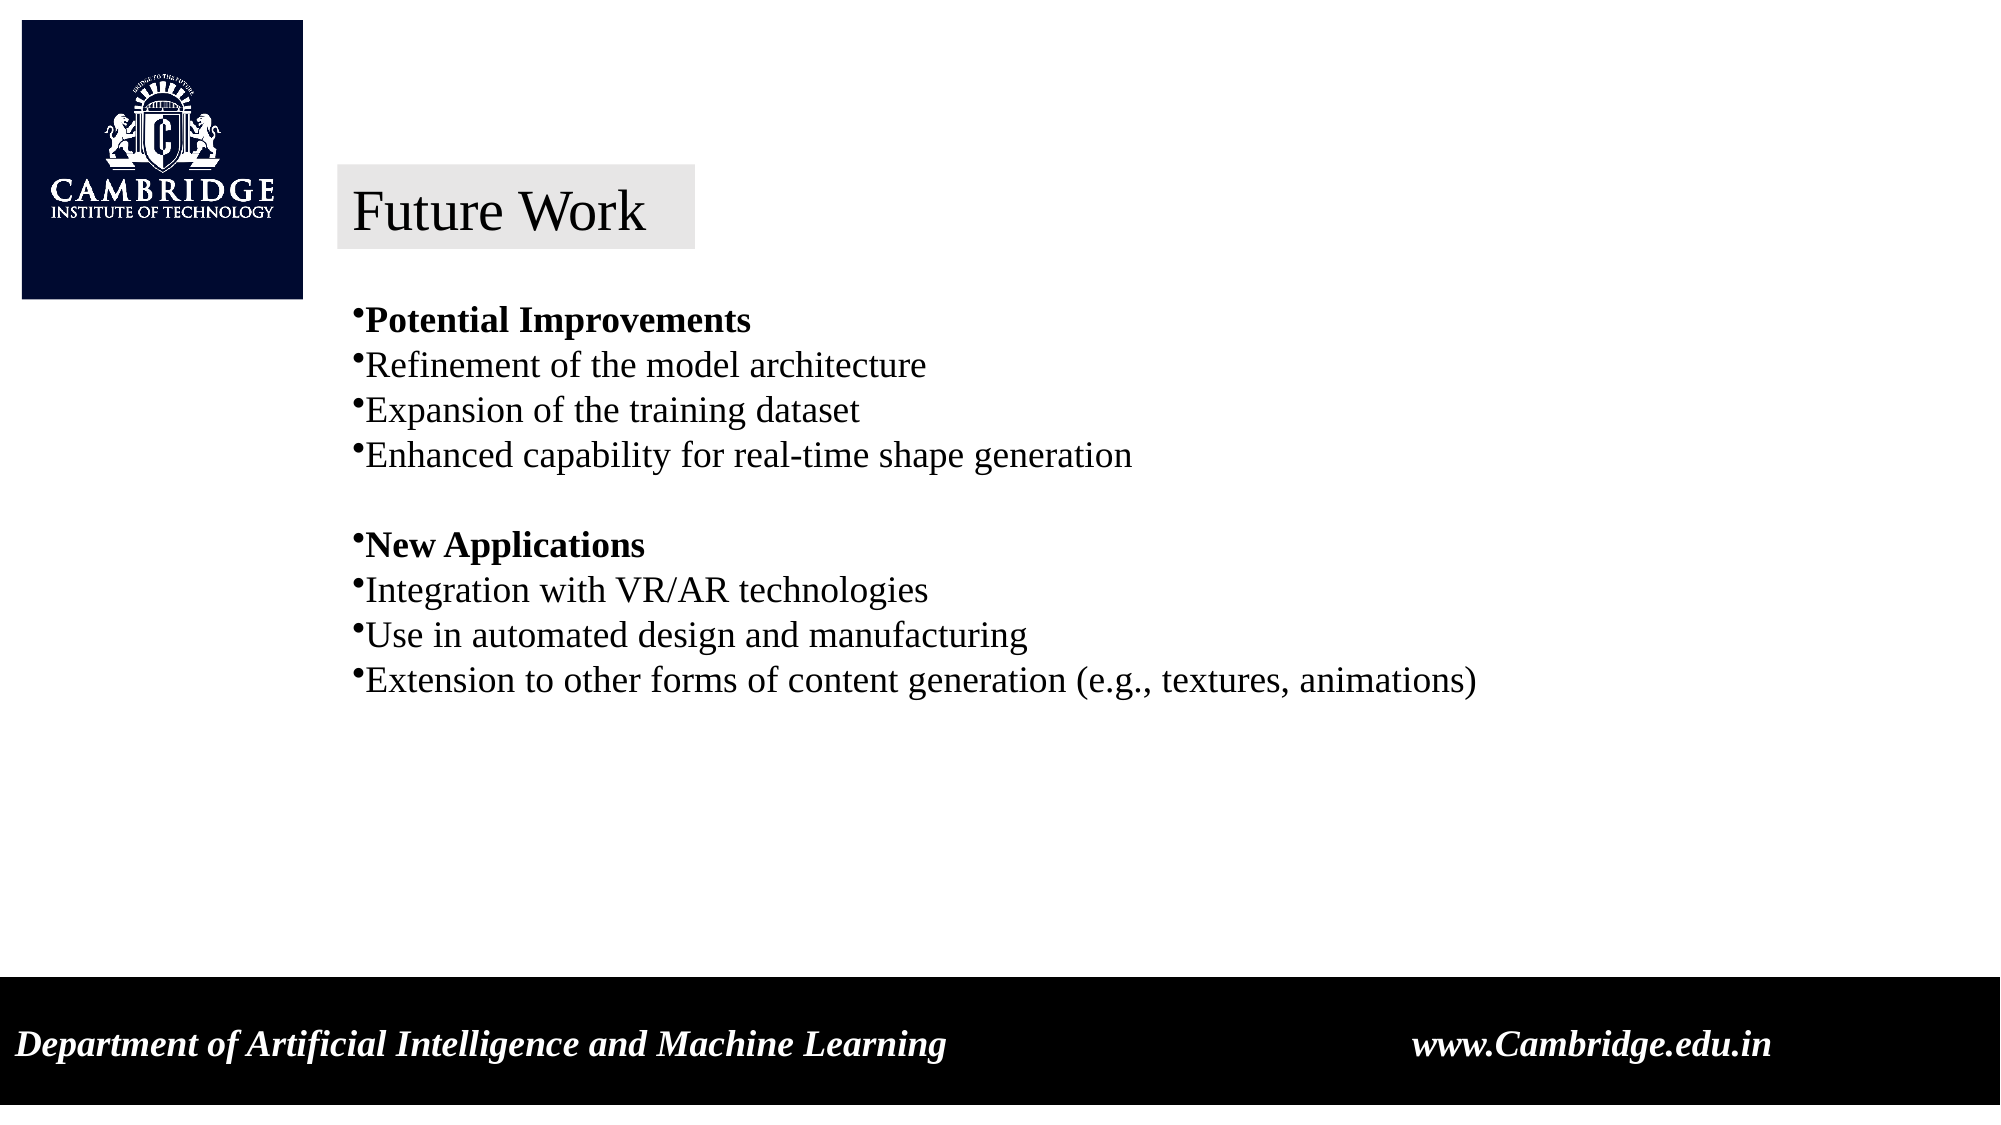

Future Work
Potential Improvements
Refinement of the model architecture
Expansion of the training dataset
Enhanced capability for real-time shape generation

New Applications
Integration with VR/AR technologies
Use in automated design and manufacturing
Extension to other forms of content generation (e.g., textures, animations)

Department of Artificial Intelligence and Machine Learning                                                 www.Cambridge.edu.in